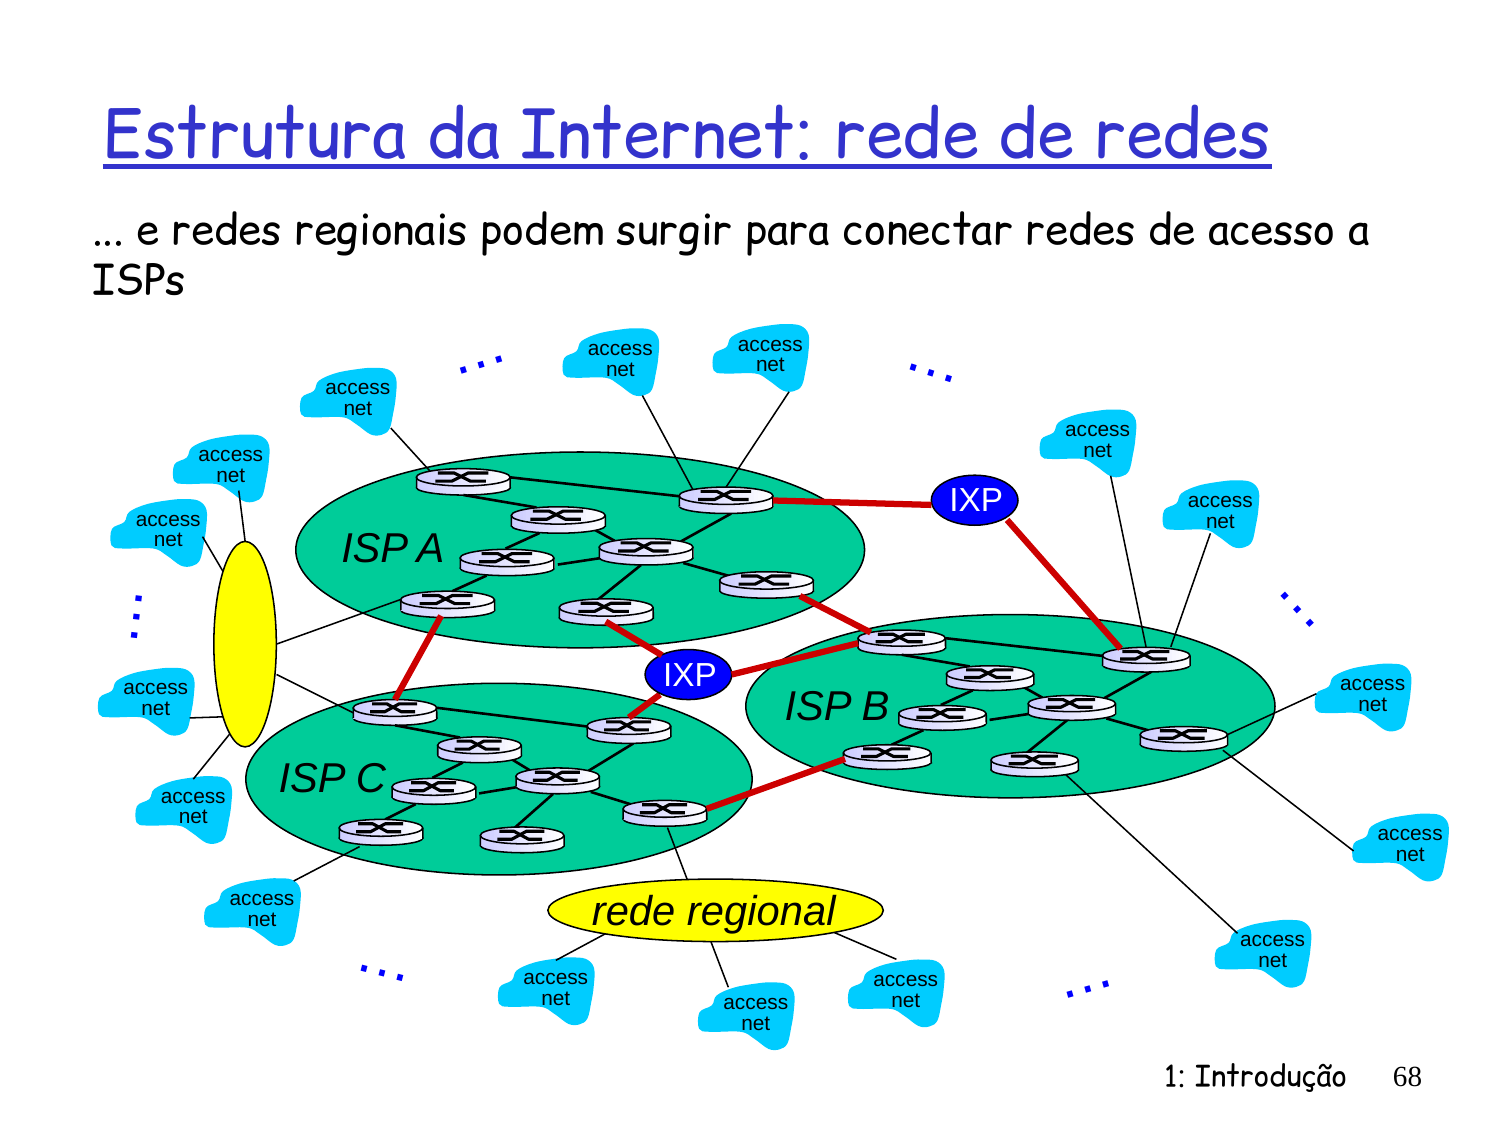

# Estrutura da Internet: rede de redes
... e redes regionais podem surgir para conectar redes de acesso a ISPs

…
…

access
net

access
net

access
net

access
net

access
net

access
net

access
net
…
…

access
net

access
net

access
net

access
net

access
net

access
net
…

access
net

access
net
…

access
net

ISP A

IXP

ISP B

IXP

ISP C

rede regional

1: Introdução
68